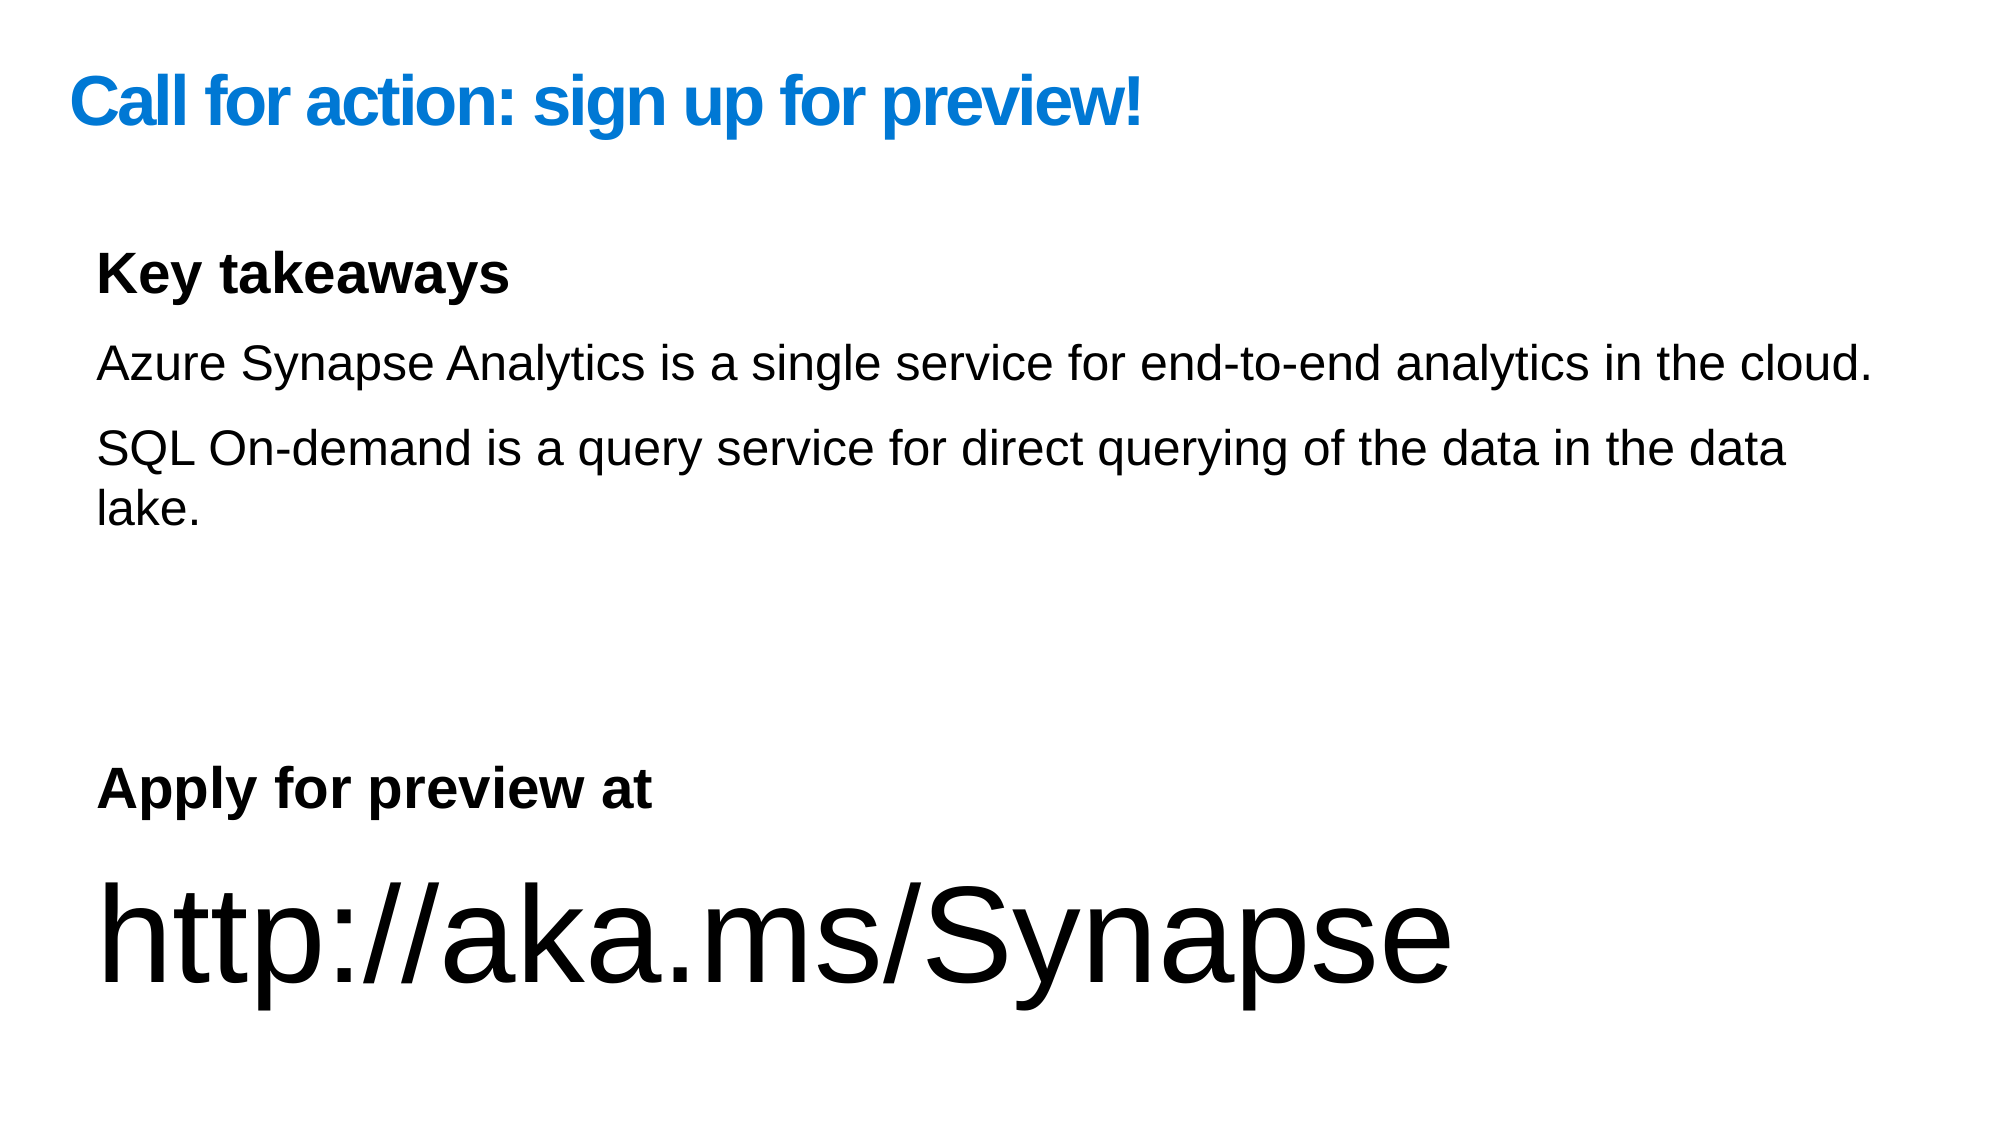

# Call for action: sign up for preview!
Key takeaways
Azure Synapse Analytics is a single service for end-to-end analytics in the cloud.
SQL On-demand is a query service for direct querying of the data in the data lake.

Apply for preview at
http://aka.ms/Synapse